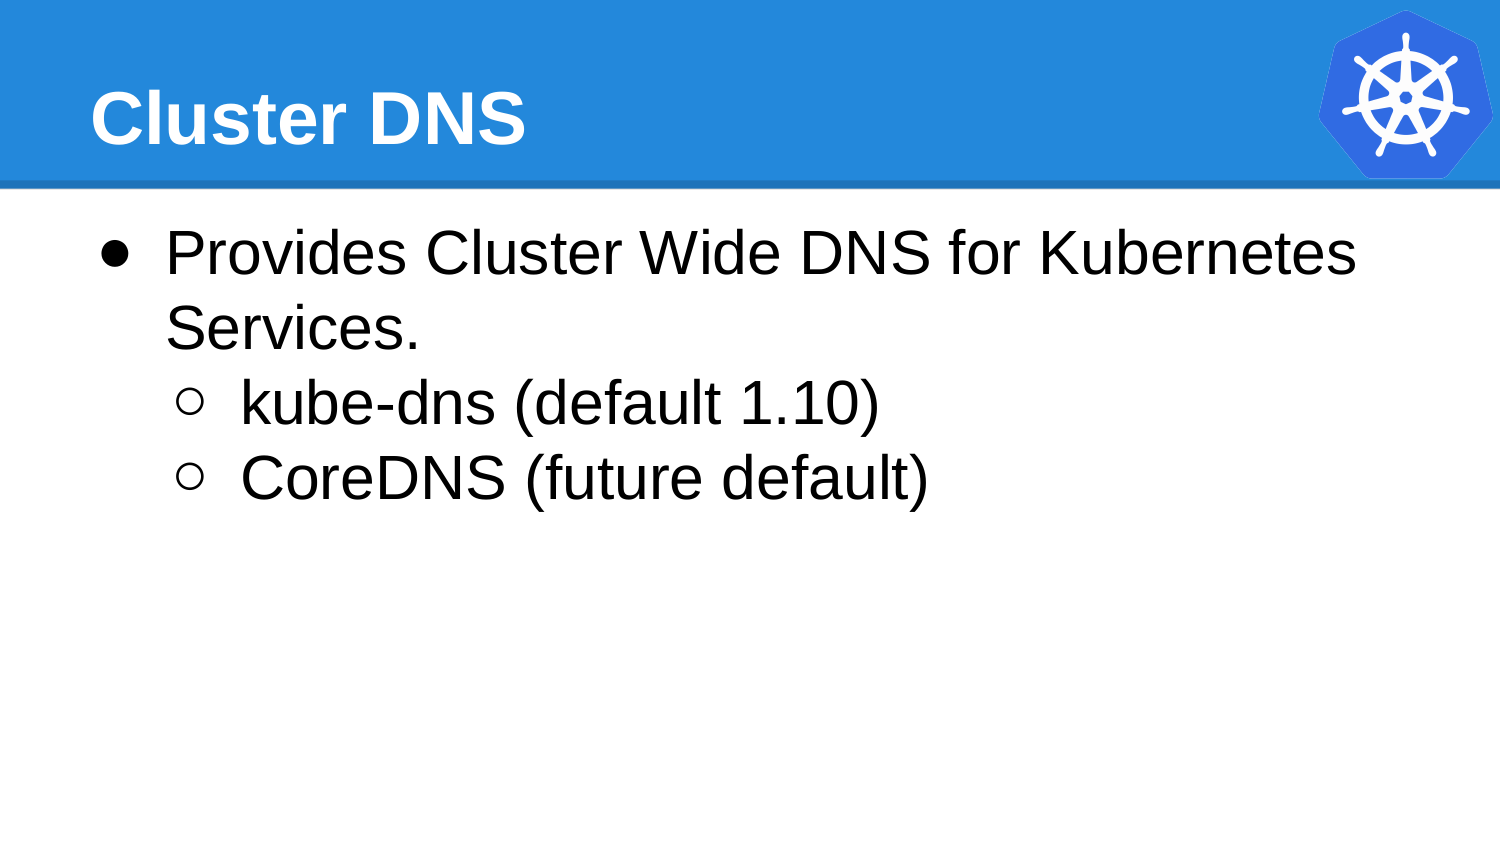

# Cluster DNS
Provides Cluster Wide DNS for Kubernetes Services.
kube-dns (default 1.10)
CoreDNS (future default)